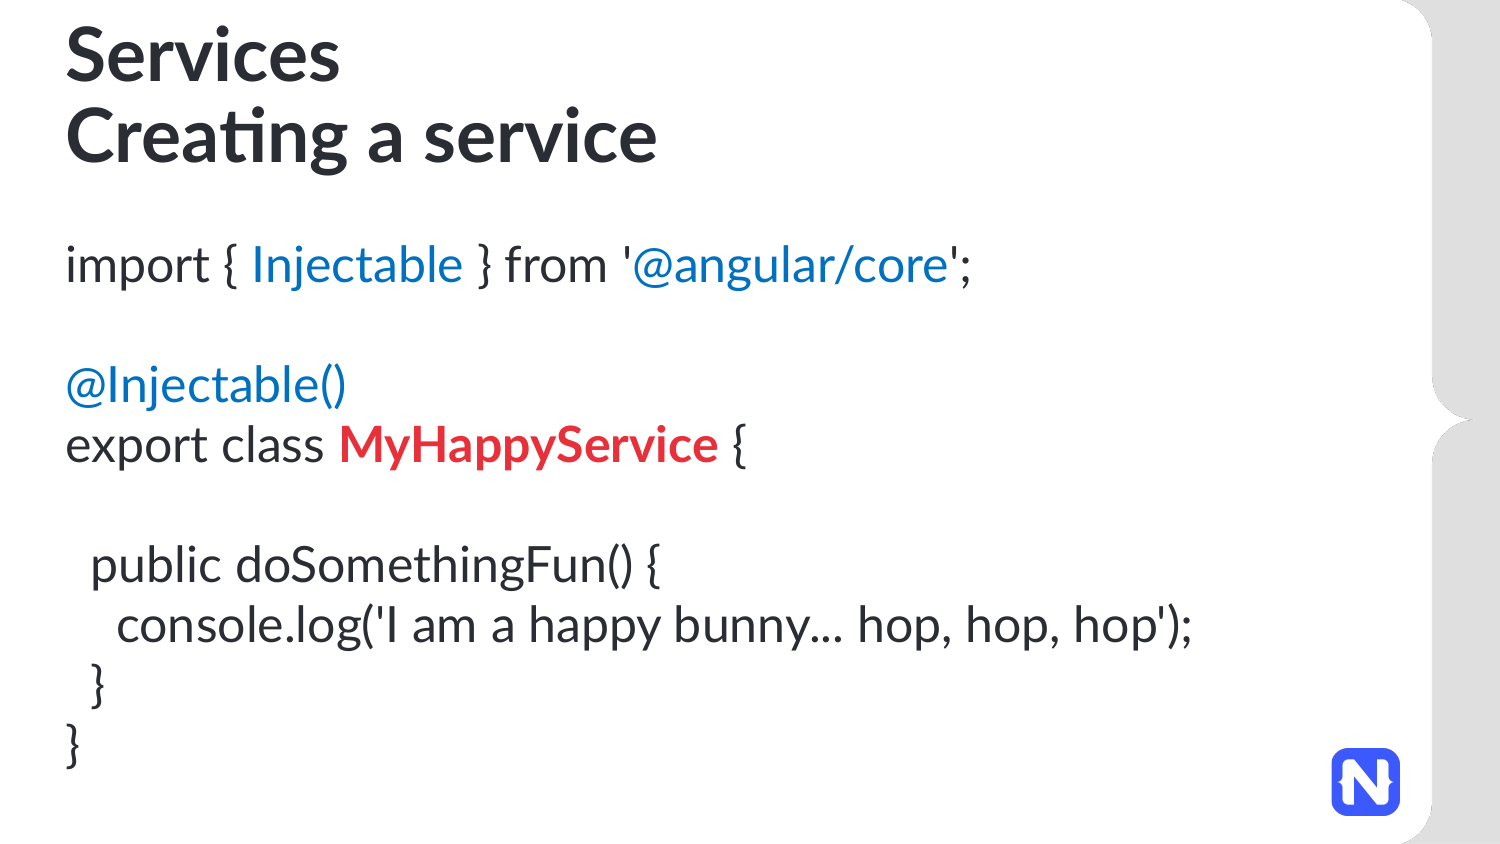

# Services Creating a service
import { Injectable } from '@angular/core';
@Injectable()
export class MyHappyService {

  public doSomethingFun() {
    console.log('I am a happy bunny... hop, hop, hop');
  }
}